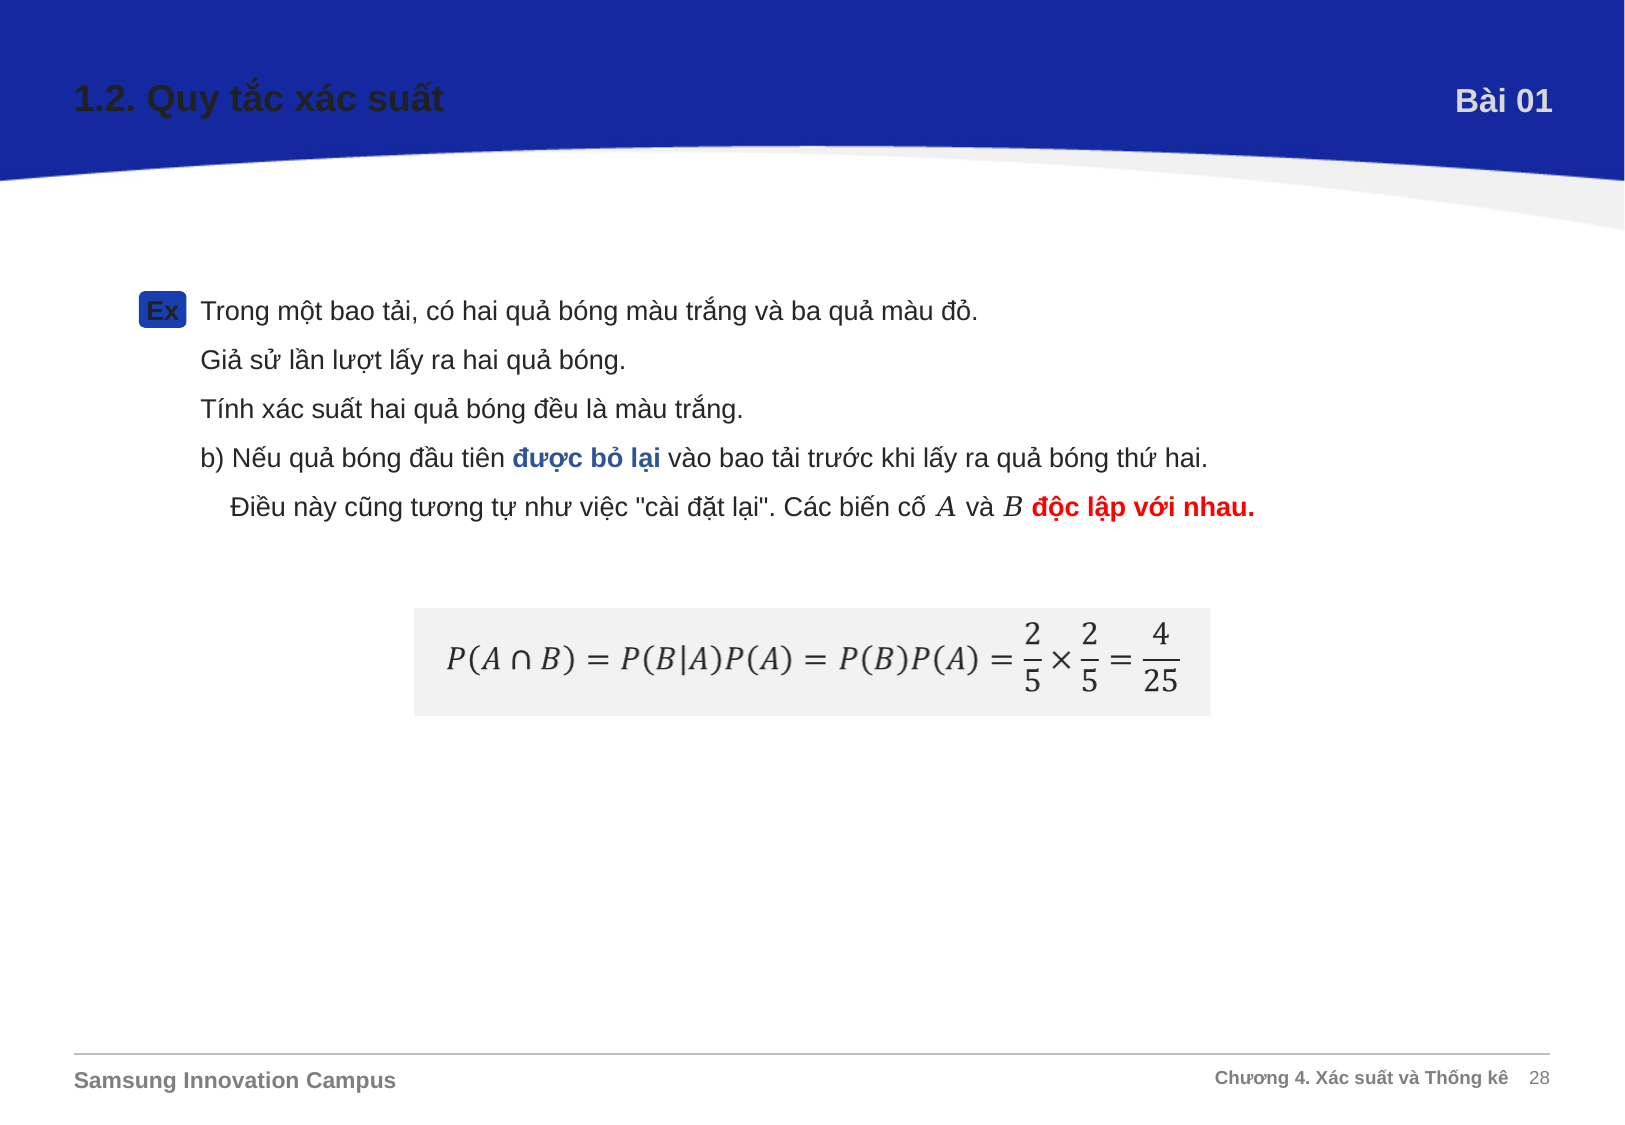

1.2. Quy tắc xác suất
Bài 01
Xác suất có điều kiện
Trong một bao tải, có hai quả bóng màu trắng và ba quả màu đỏ.
Giả sử lần lượt lấy ra hai quả bóng.
Tính xác suất hai quả bóng đều là màu trắng.
b) Nếu quả bóng đầu tiên được bỏ lại vào bao tải trước khi lấy ra quả bóng thứ hai.
Điều này cũng tương tự như việc "cài đặt lại". Các biến cố 𝐴 và 𝐵 độc lập với nhau.
Ex